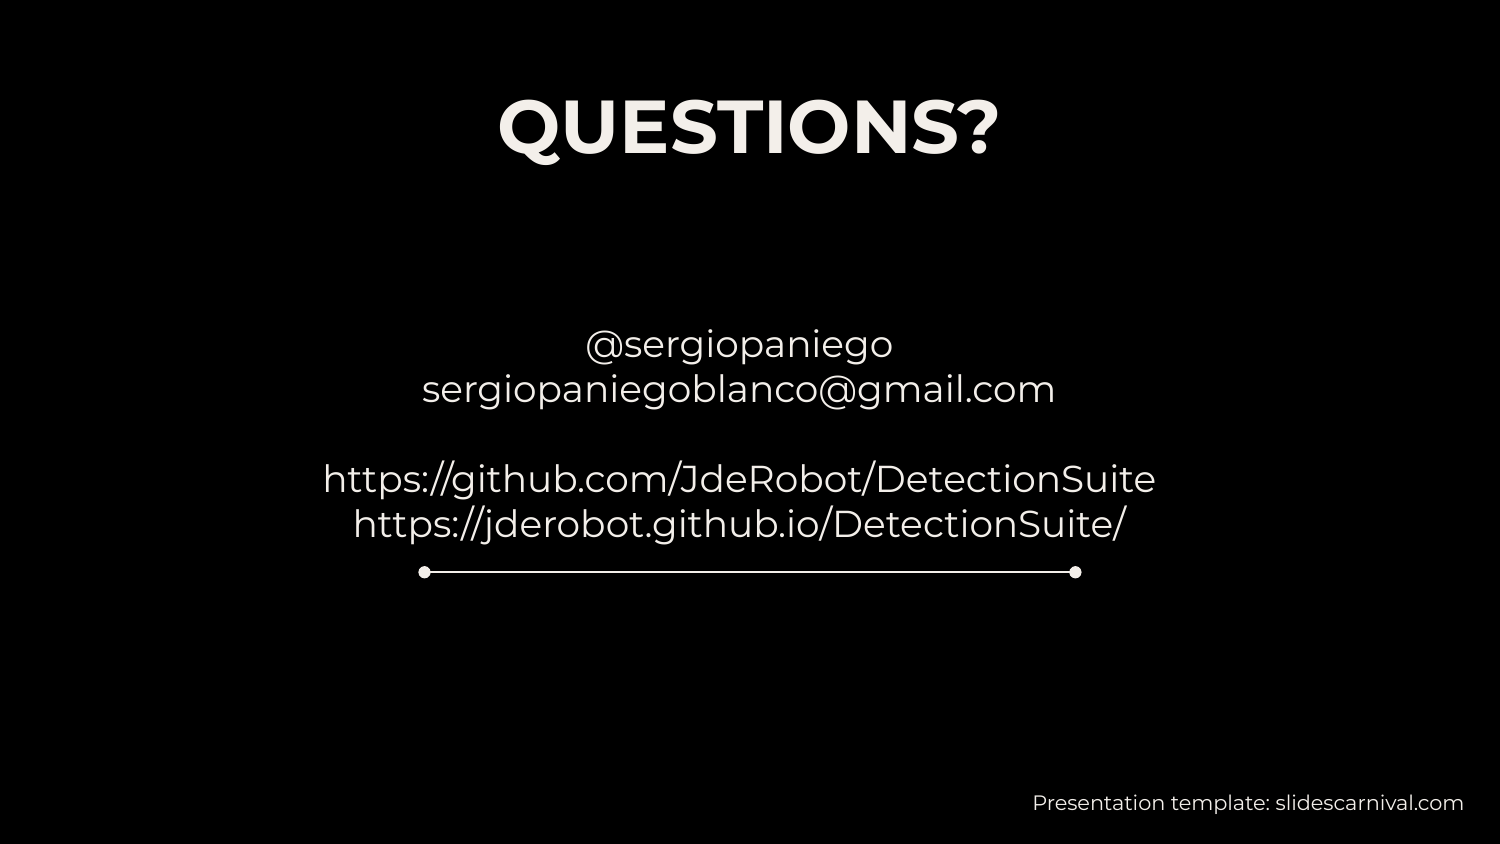

# QUESTIONS?
@sergiopaniego
sergiopaniegoblanco@gmail.com

https://github.com/JdeRobot/DetectionSuite
https://jderobot.github.io/DetectionSuite/
Presentation template: slidescarnival.com